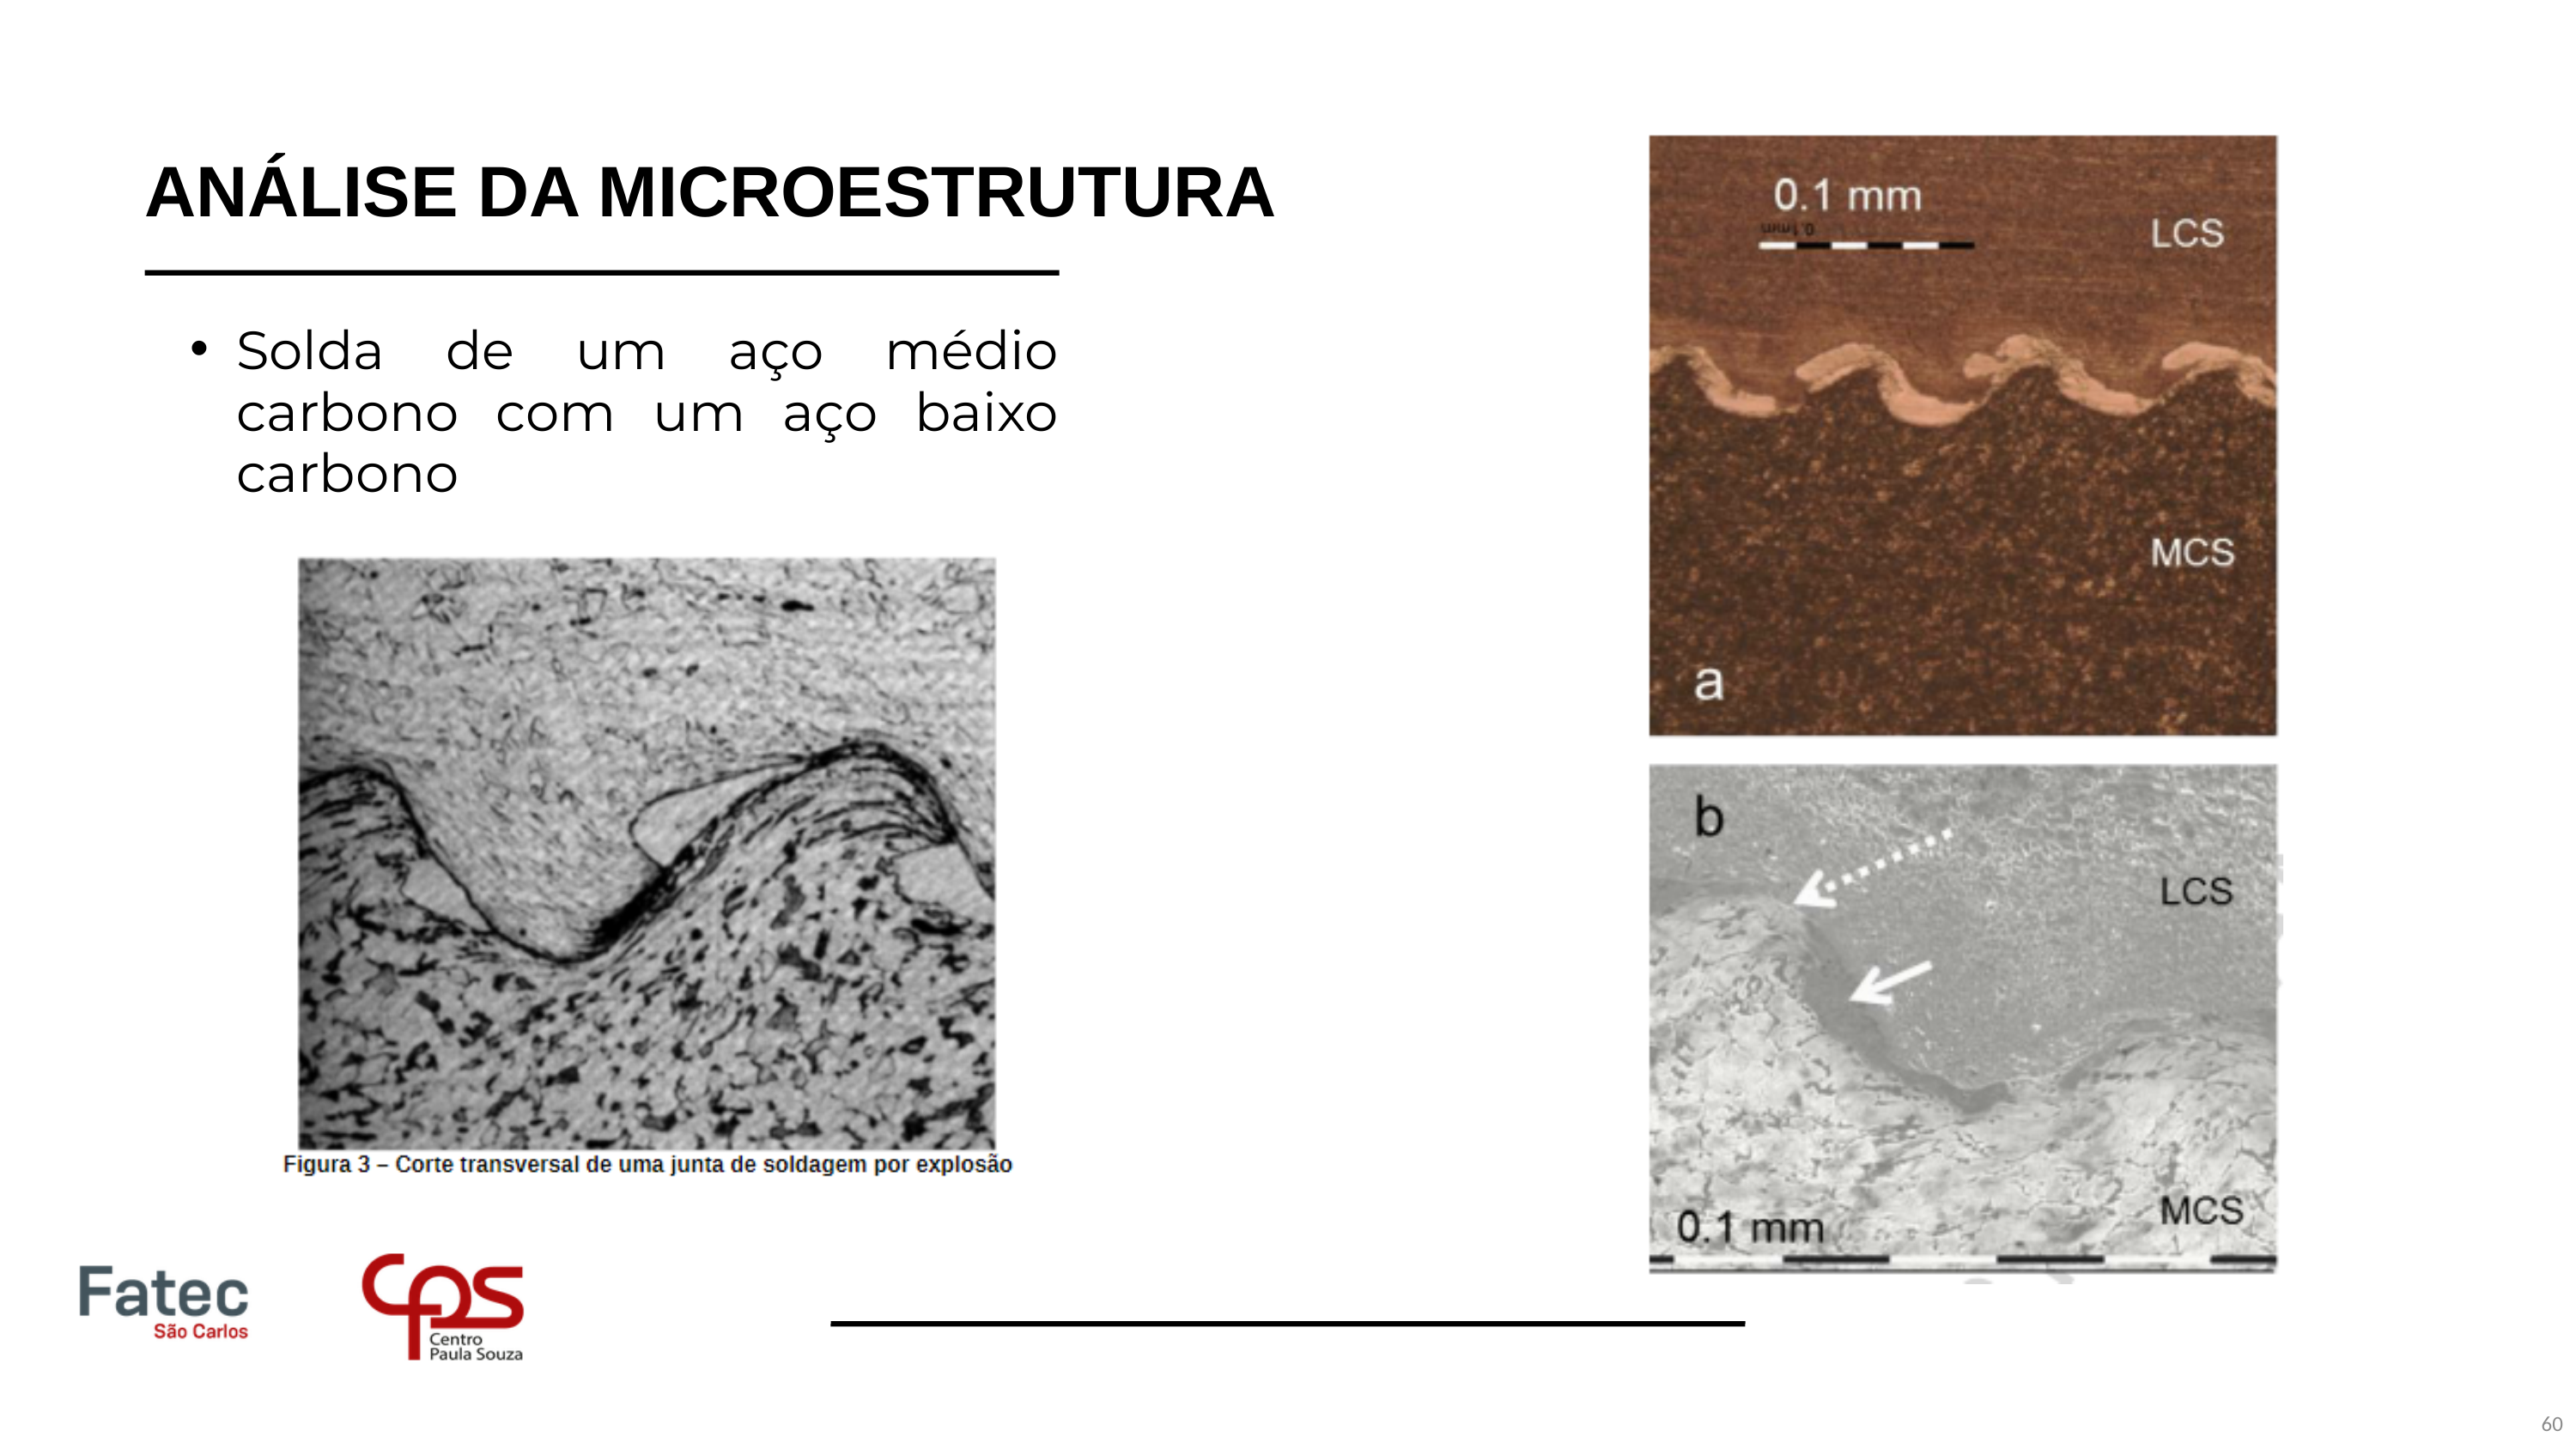

ANÁLISE DA MICROESTRUTURA

Solda de um aço médio carbono com um aço baixo carbono

60